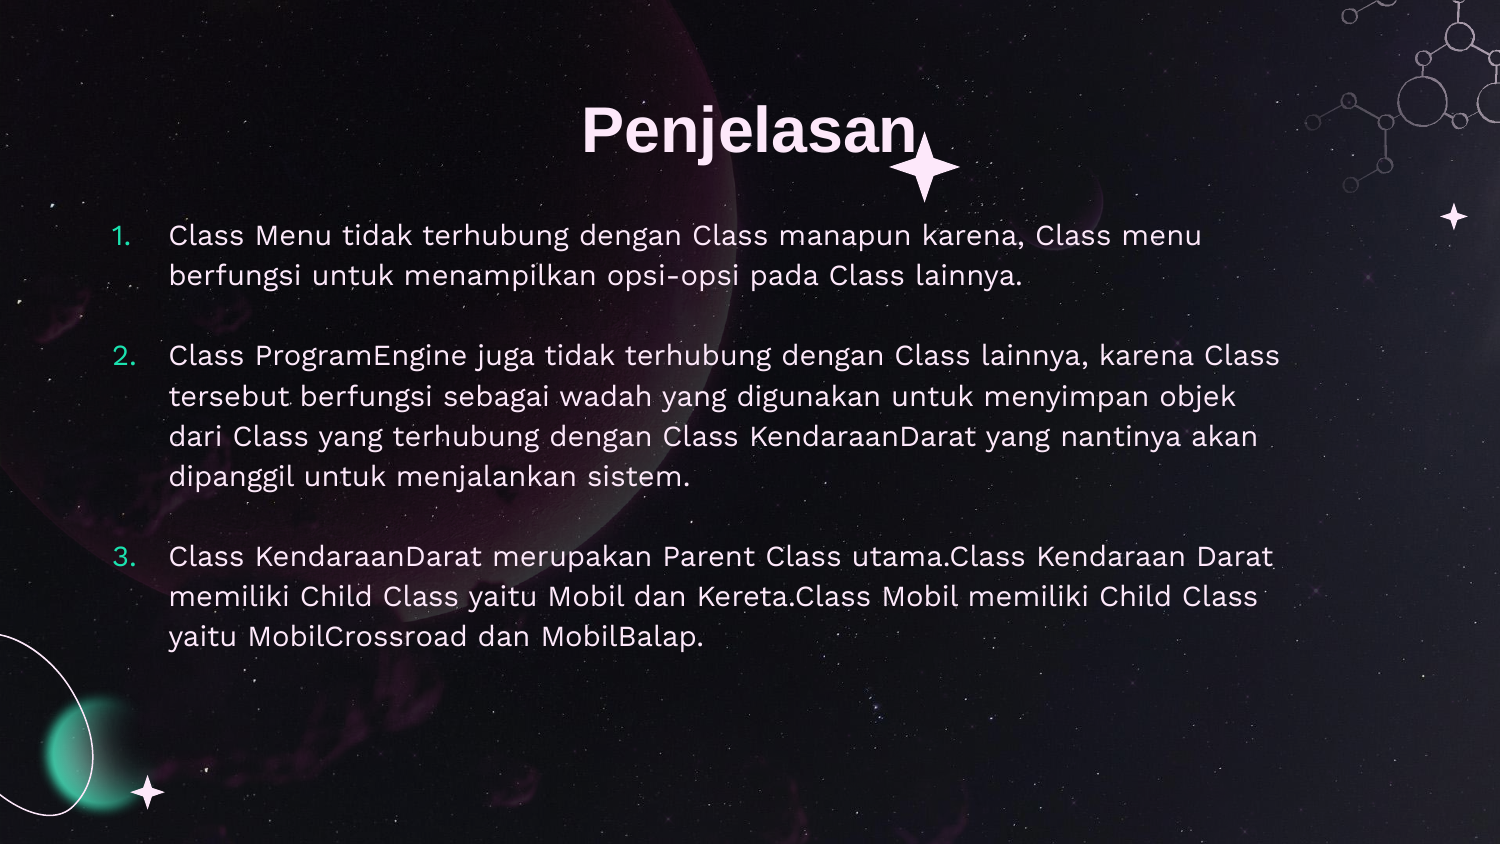

# Penjelasan

Class Menu tidak terhubung dengan Class manapun karena, Class menu berfungsi untuk menampilkan opsi-opsi pada Class lainnya.

Class ProgramEngine juga tidak terhubung dengan Class lainnya, karena Class tersebut berfungsi sebagai wadah yang digunakan untuk menyimpan objek dari Class yang terhubung dengan Class KendaraanDarat yang nantinya akan dipanggil untuk menjalankan sistem.

Class KendaraanDarat merupakan Parent Class utama.Class Kendaraan Darat memiliki Child Class yaitu Mobil dan Kereta.Class Mobil memiliki Child Class yaitu MobilCrossroad dan MobilBalap.